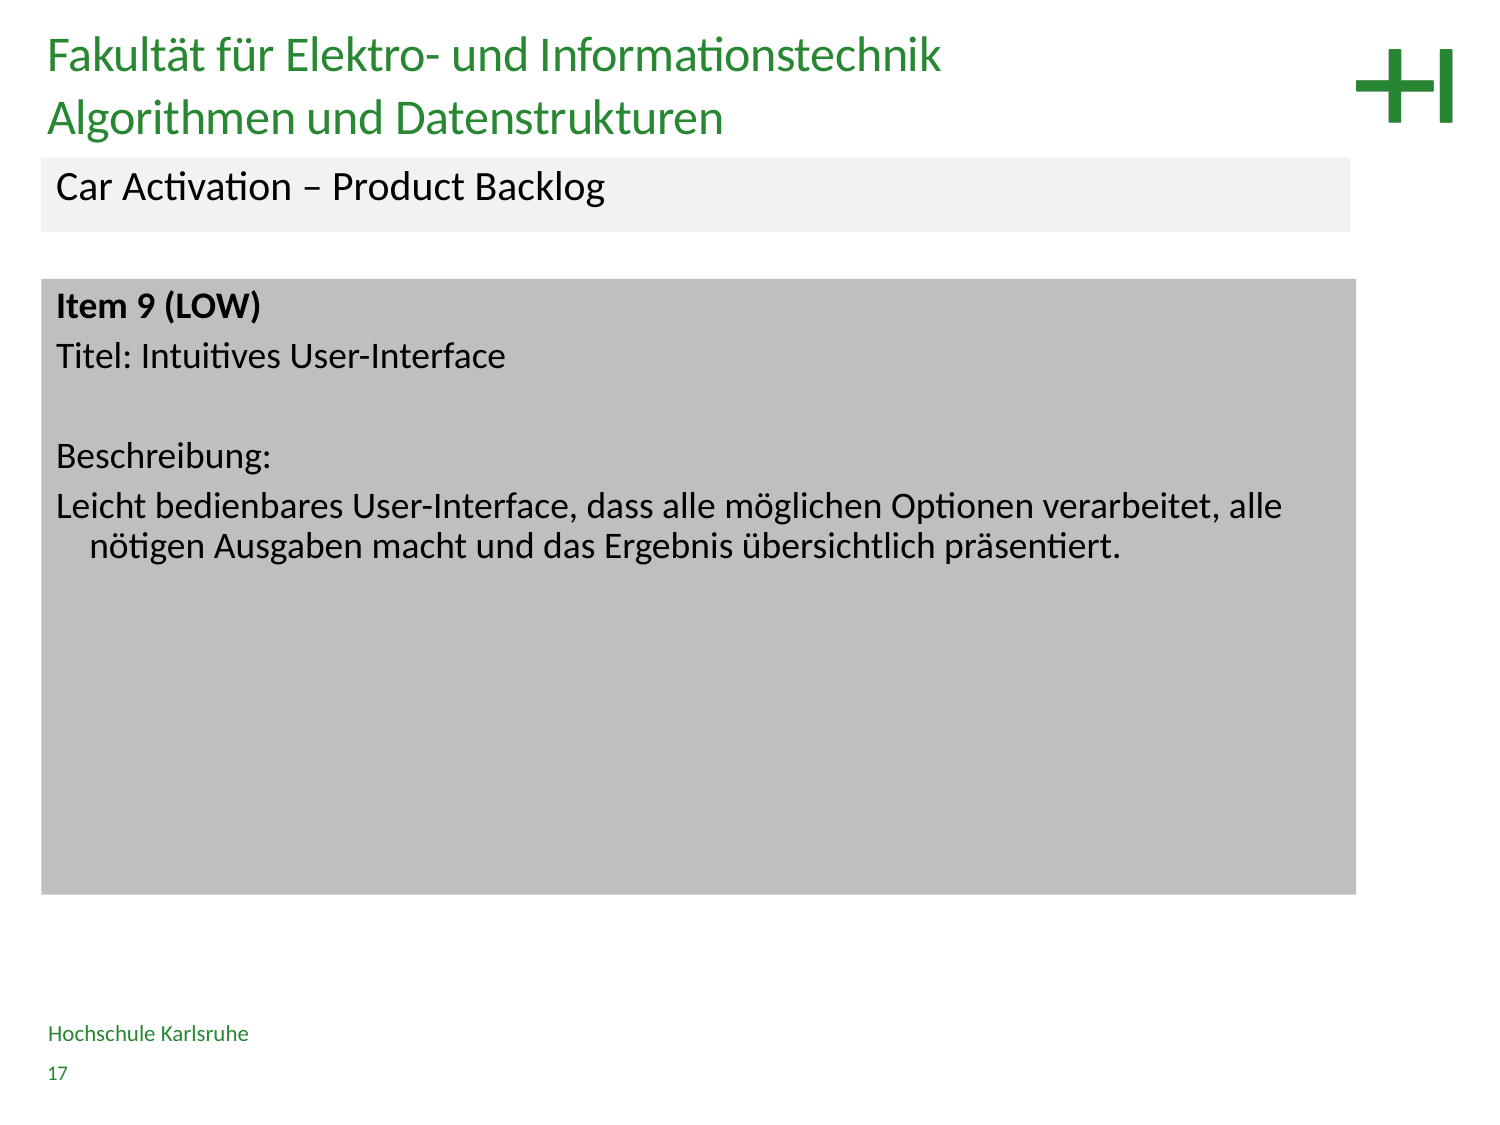

Fakultät für Elektro- und Informationstechnik
Algorithmen und Datenstrukturen
Car Activation – Product Backlog
Item 9 (LOW)
Titel: Intuitives User-Interface

Beschreibung:
Leicht bedienbares User-Interface, dass alle möglichen Optionen verarbeitet, alle nötigen Ausgaben macht und das Ergebnis übersichtlich präsentiert.

Hochschule Karlsruhe
17